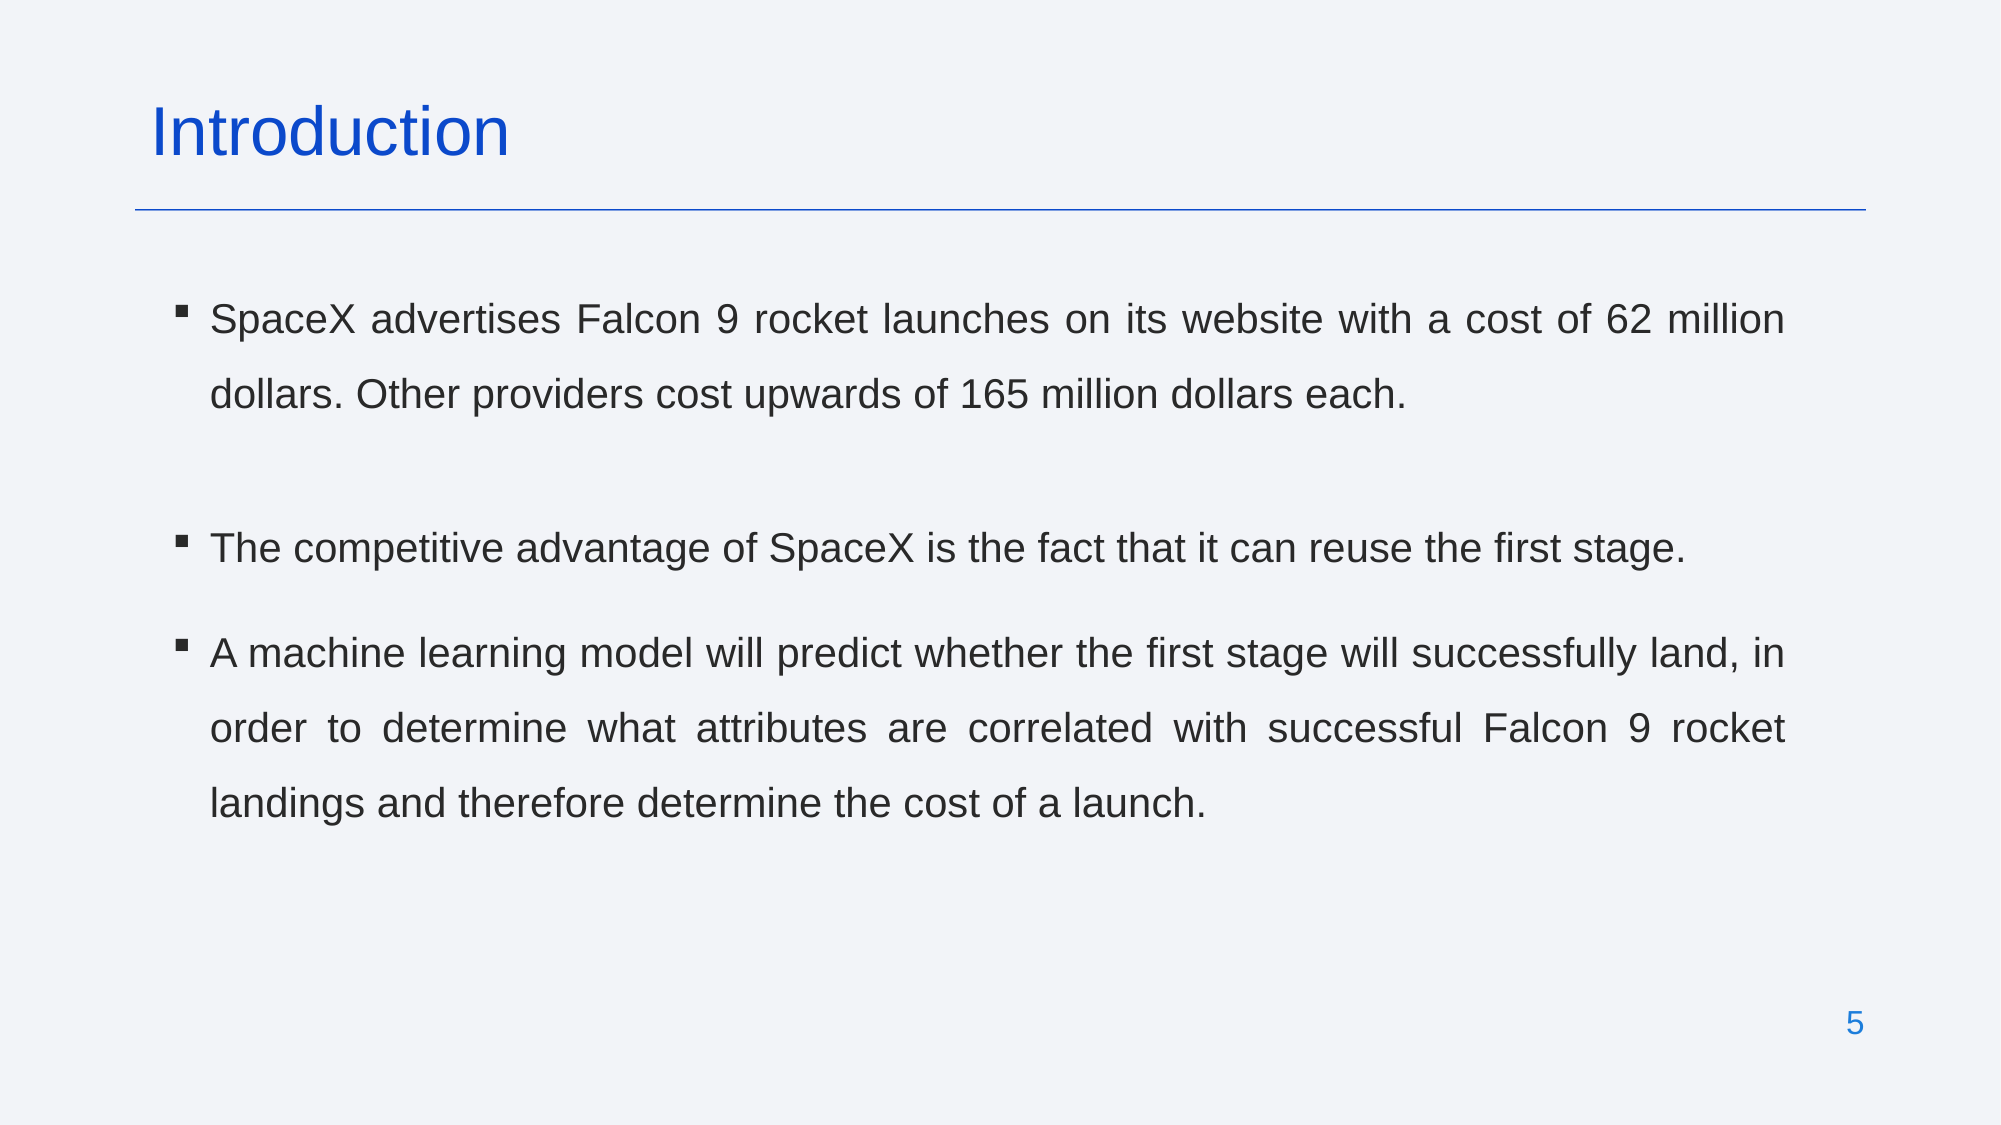

Introduction
SpaceX advertises Falcon 9 rocket launches on its website with a cost of 62 million dollars. Other providers cost upwards of 165 million dollars each.
The competitive advantage of SpaceX is the fact that it can reuse the first stage.
A machine learning model will predict whether the first stage will successfully land, in order to determine what attributes are correlated with successful Falcon 9 rocket landings and therefore determine the cost of a launch.
5